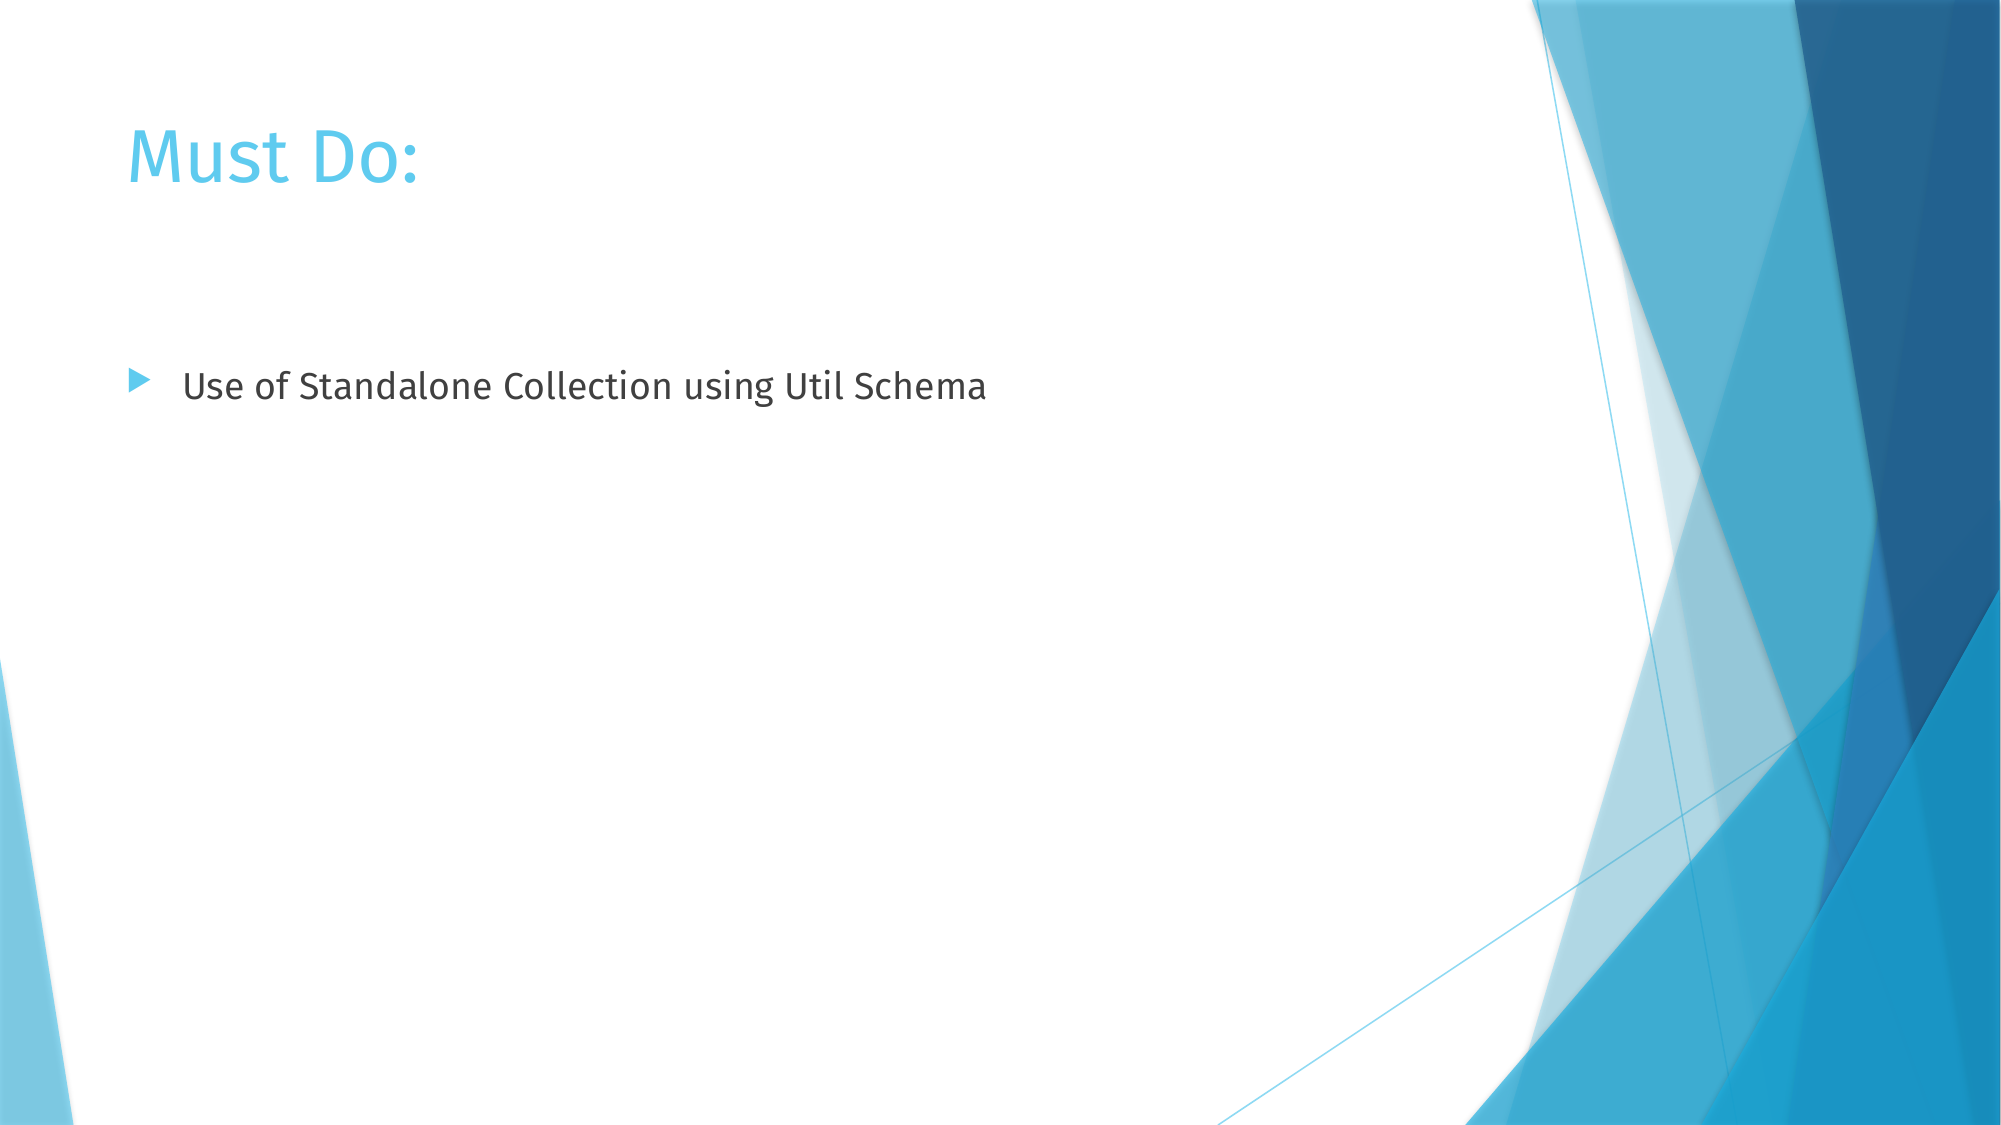

# Must Do:
Use of Standalone Collection using Util Schema